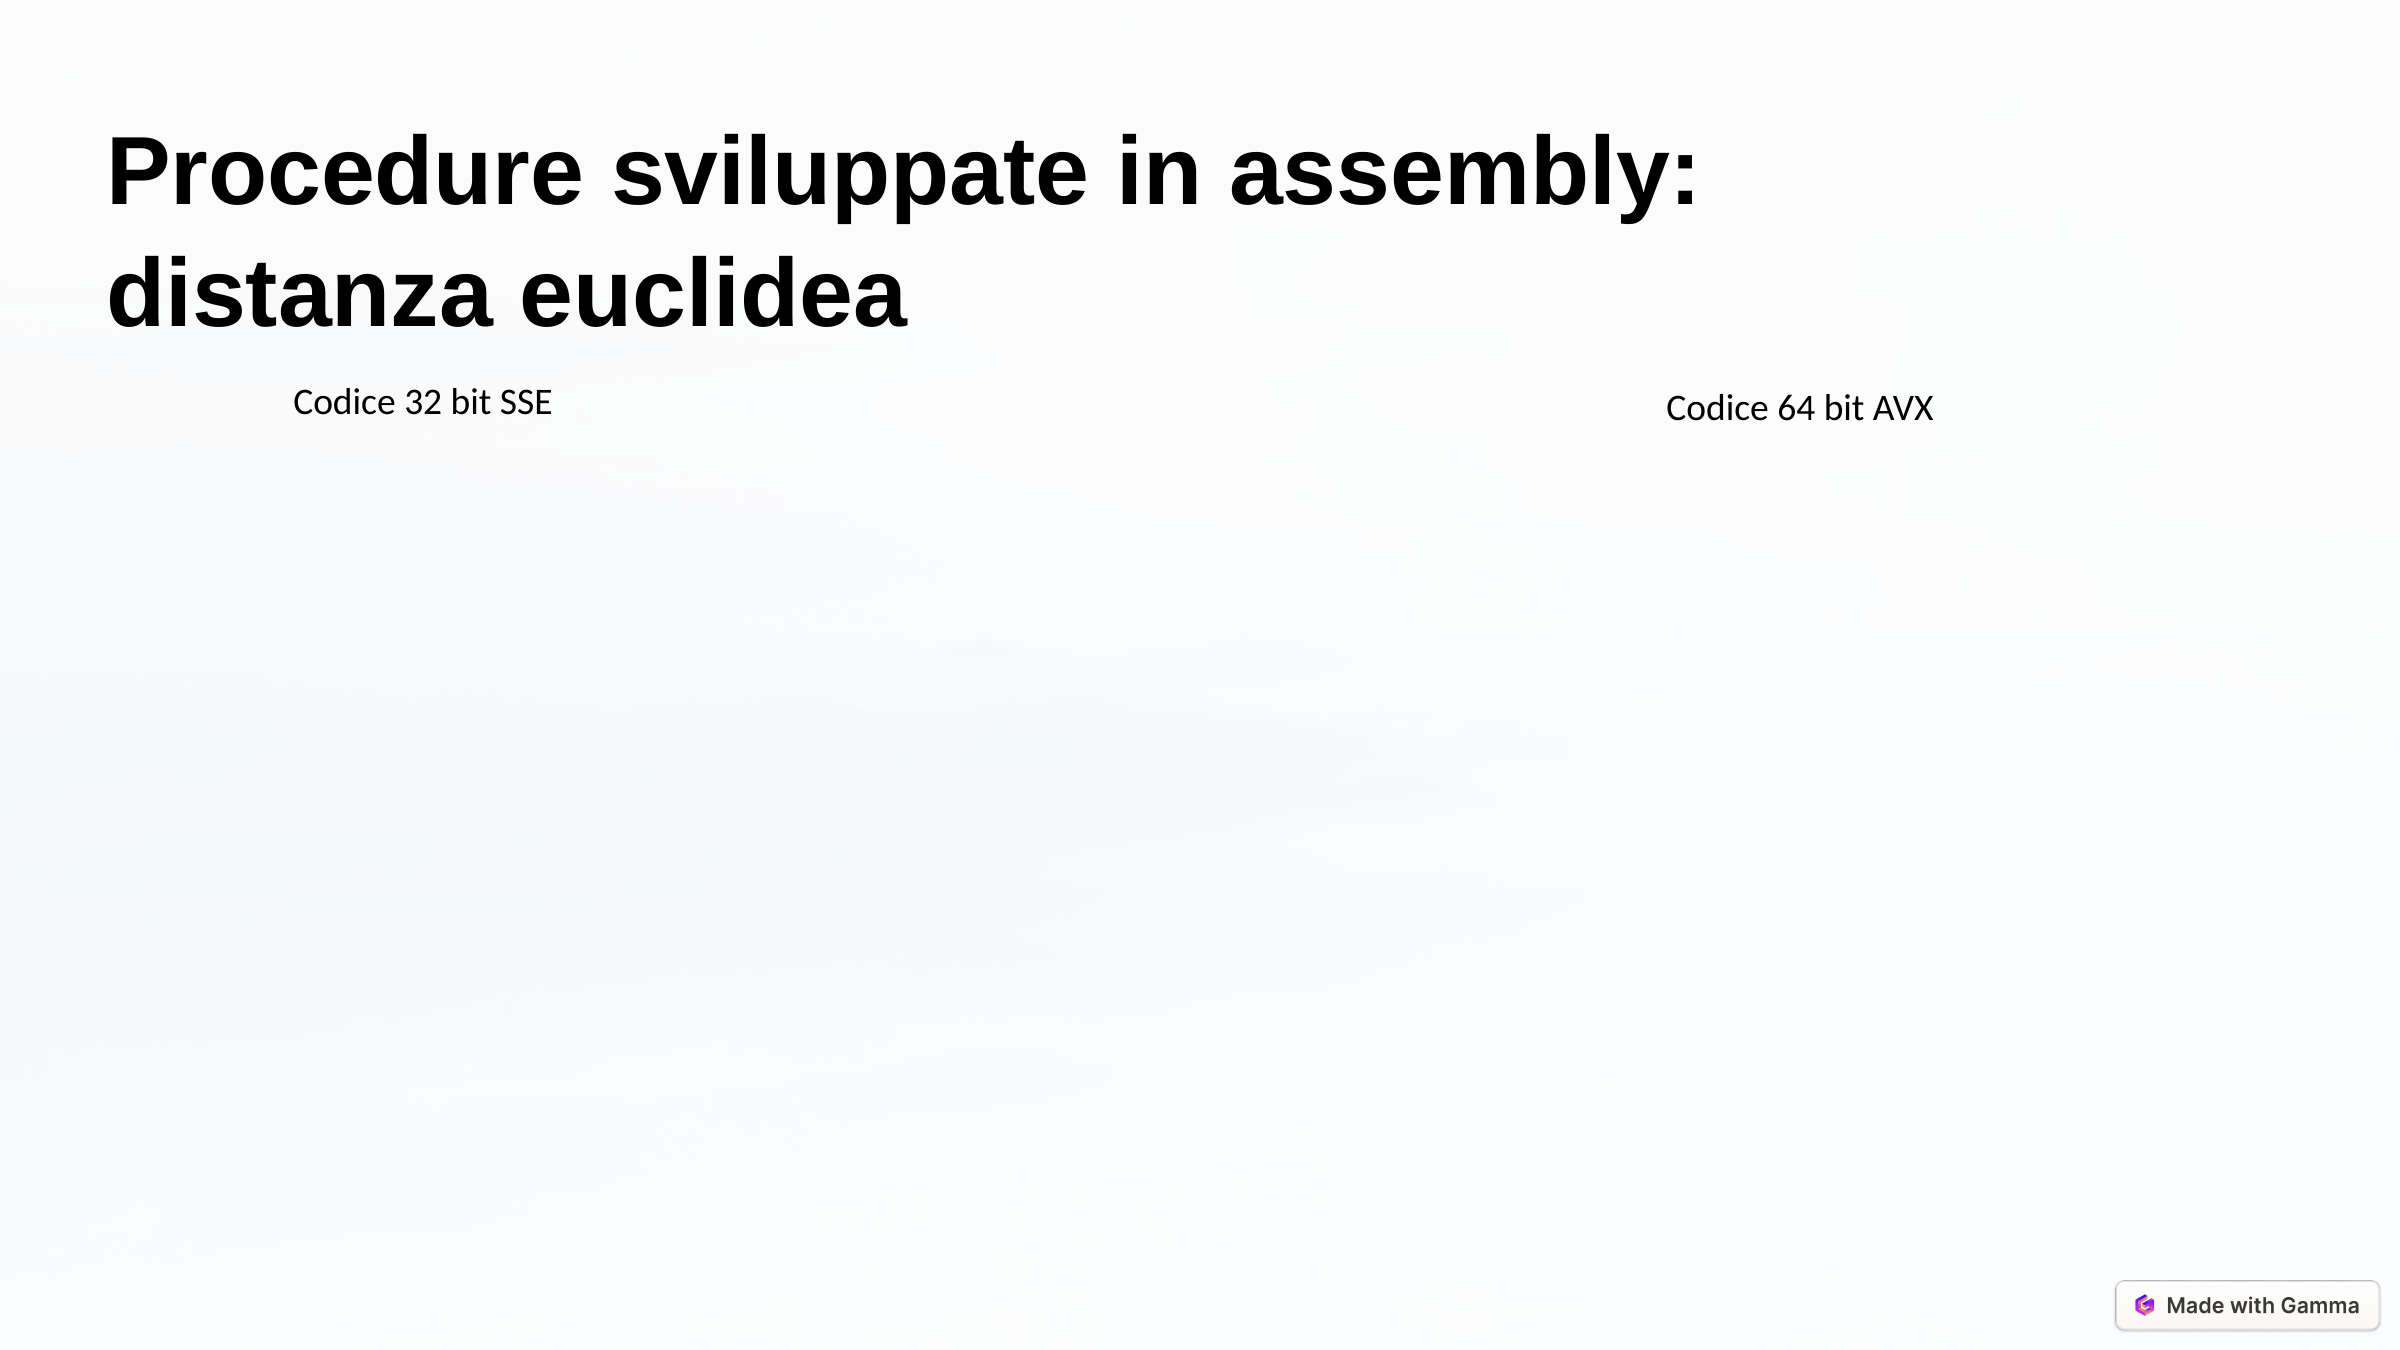

Procedure sviluppate in assembly: distanza euclidea
Codice 32 bit SSE
Codice 64 bit AVX